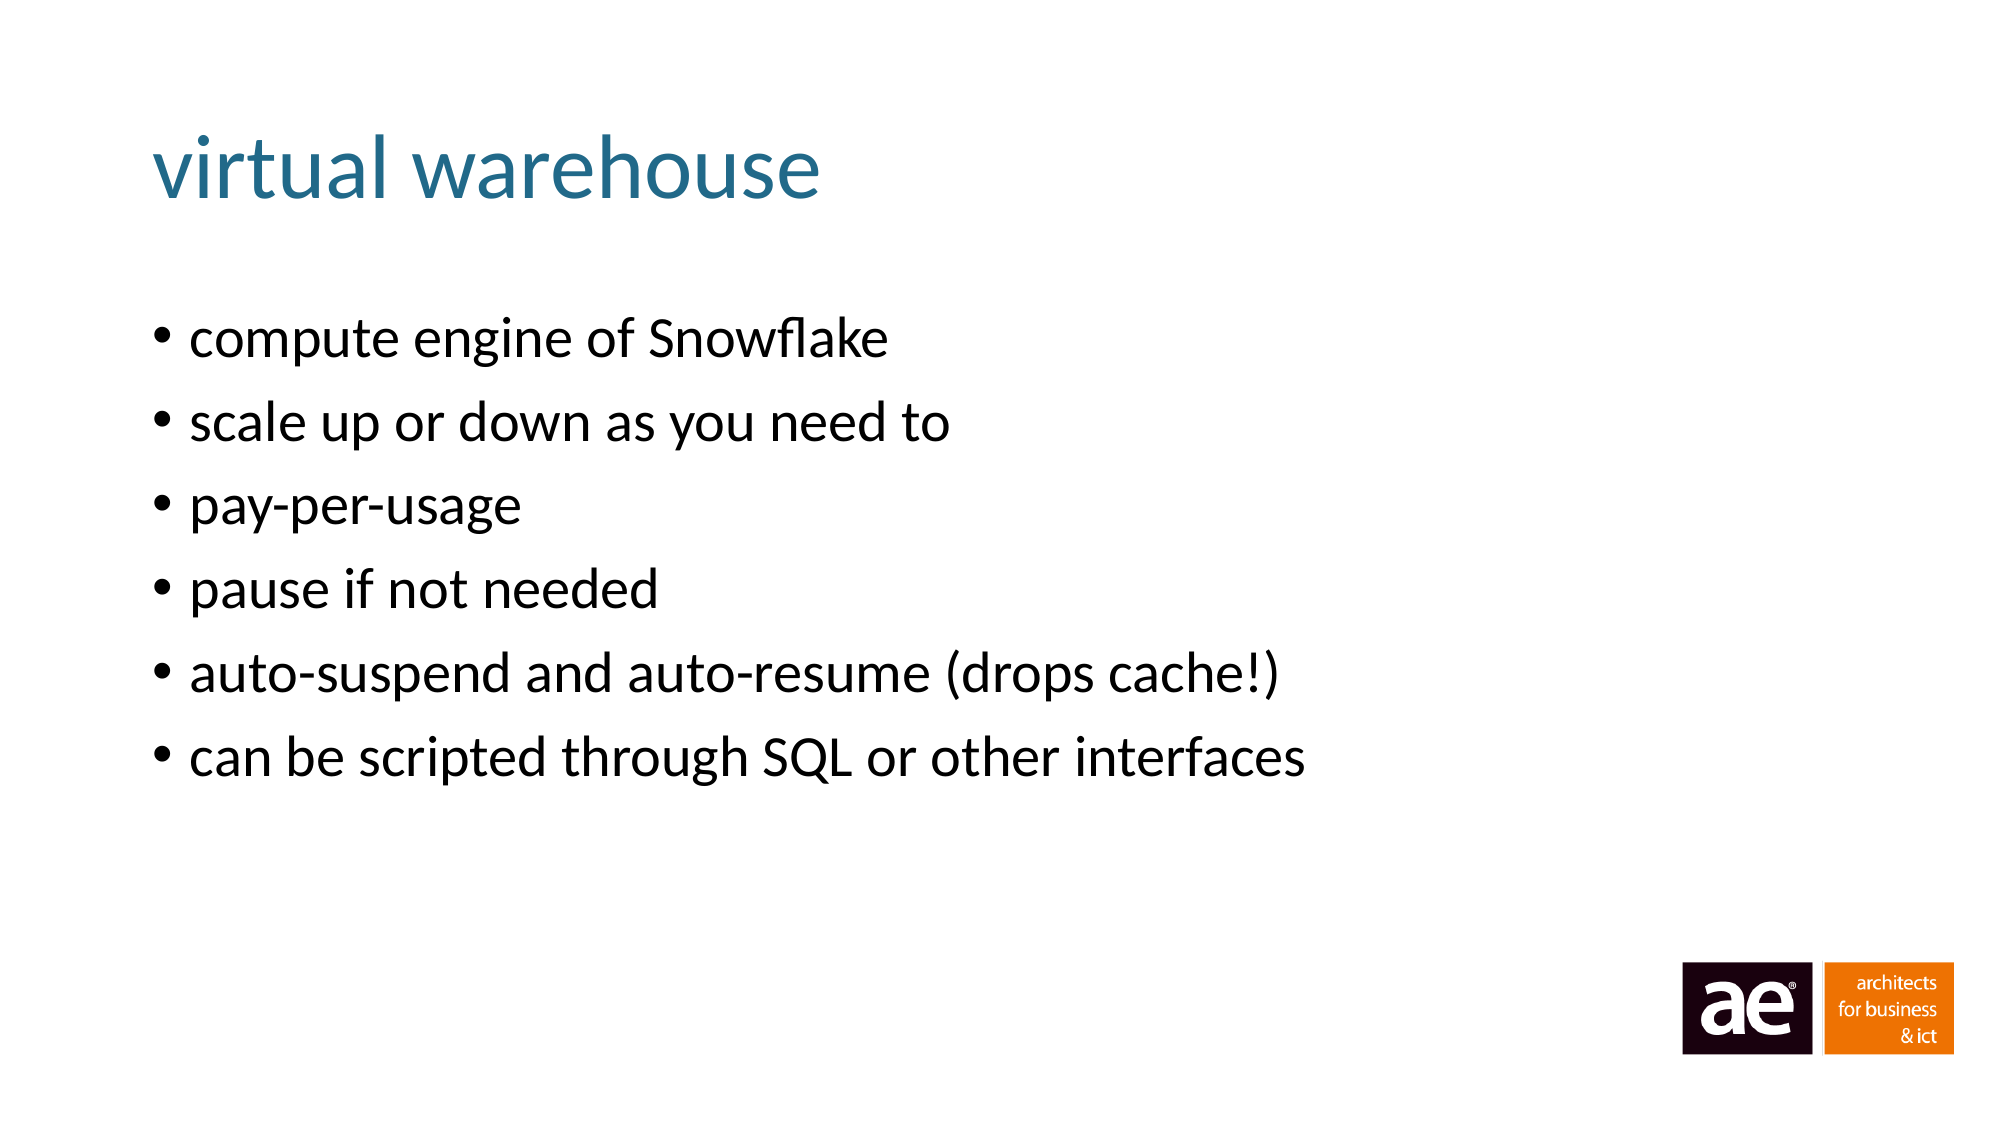

# virtual warehouse
compute engine of Snowflake
scale up or down as you need to
pay-per-usage
pause if not needed
auto-suspend and auto-resume (drops cache!)
can be scripted through SQL or other interfaces